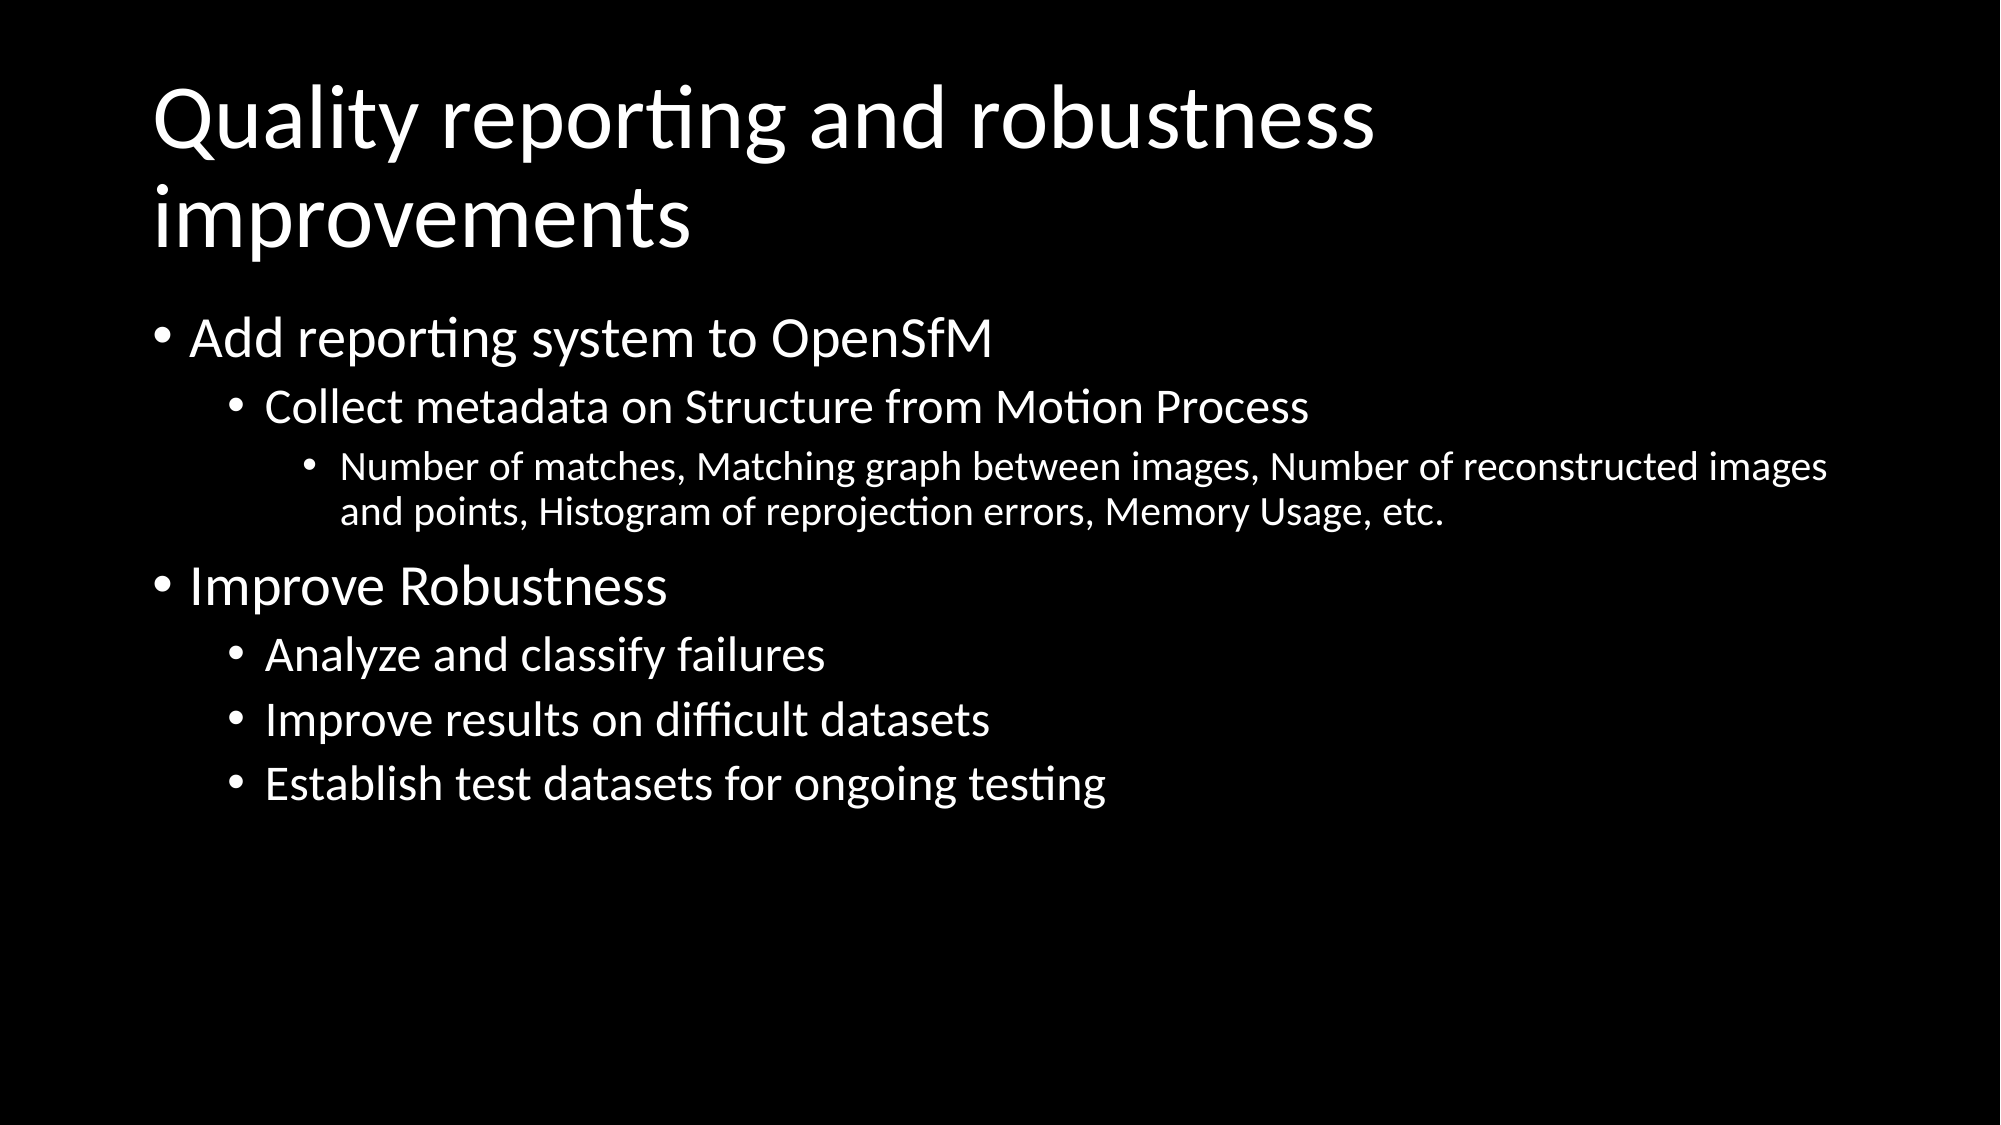

# Quality reporting and robustness improvements
Add reporting system to OpenSfM
Collect metadata on Structure from Motion Process
Number of matches, Matching graph between images, Number of reconstructed images and points, Histogram of reprojection errors, Memory Usage, etc.
Improve Robustness
Analyze and classify failures
Improve results on difficult datasets
Establish test datasets for ongoing testing